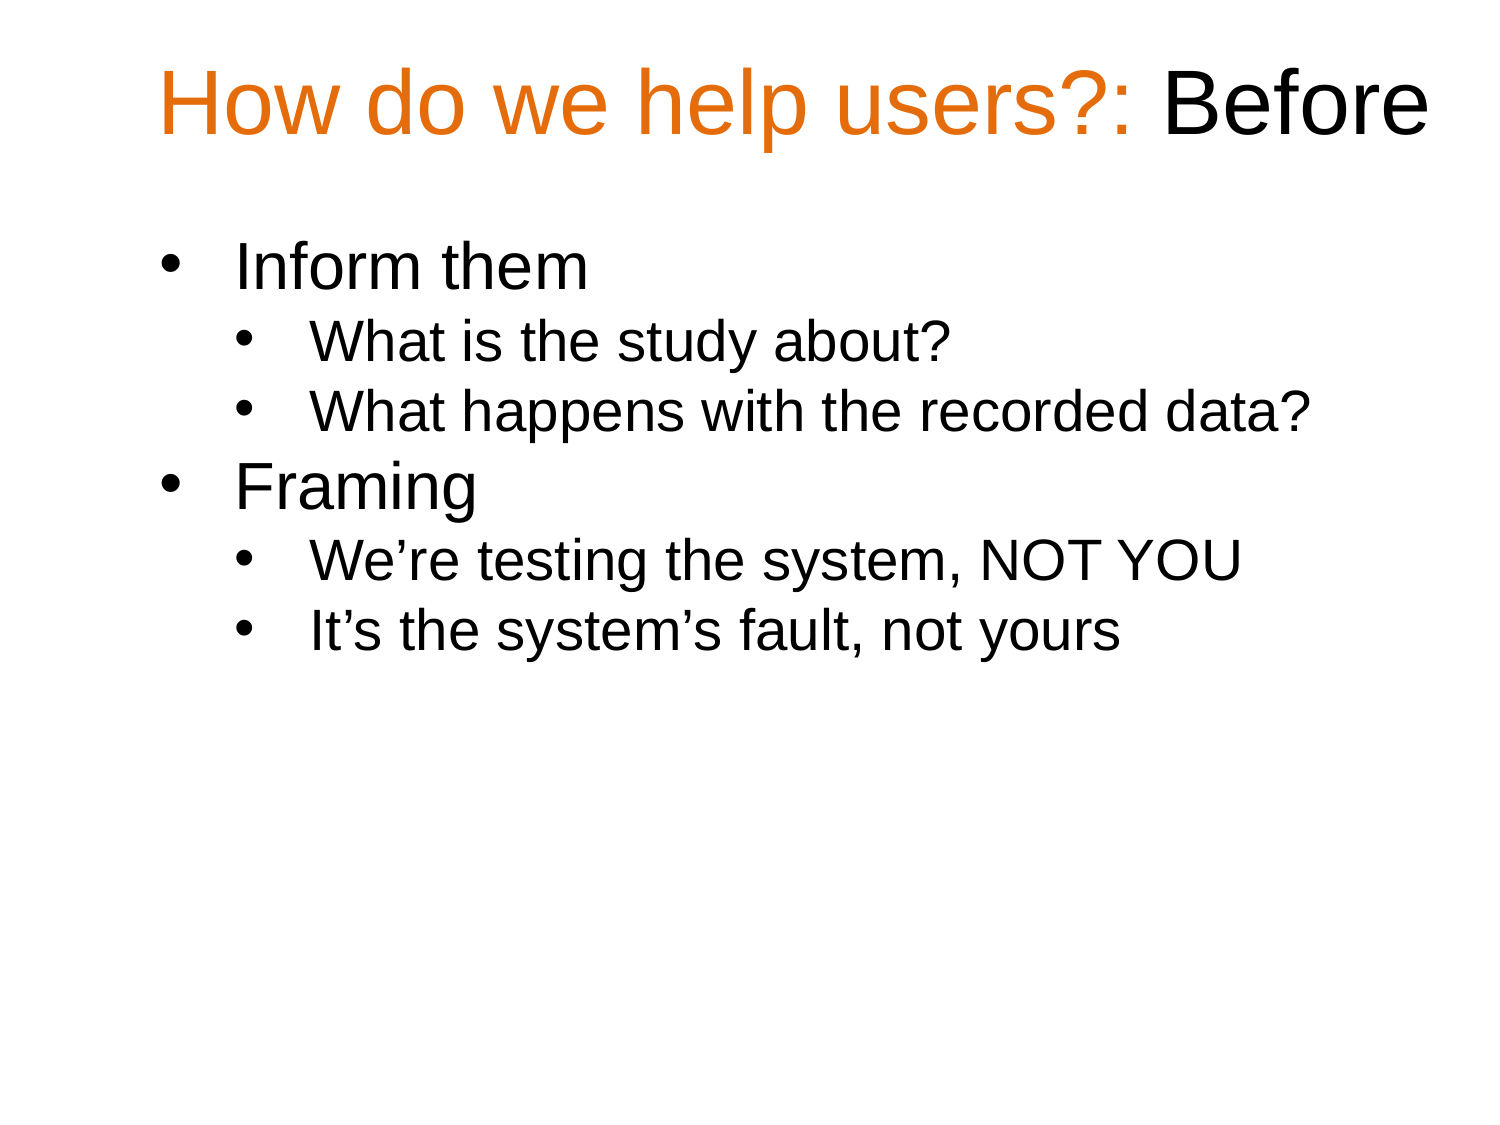

How do we help users?: Before
Inform them
What is the study about?
What happens with the recorded data?
Framing
We’re testing the system, NOT YOU
It’s the system’s fault, not yours